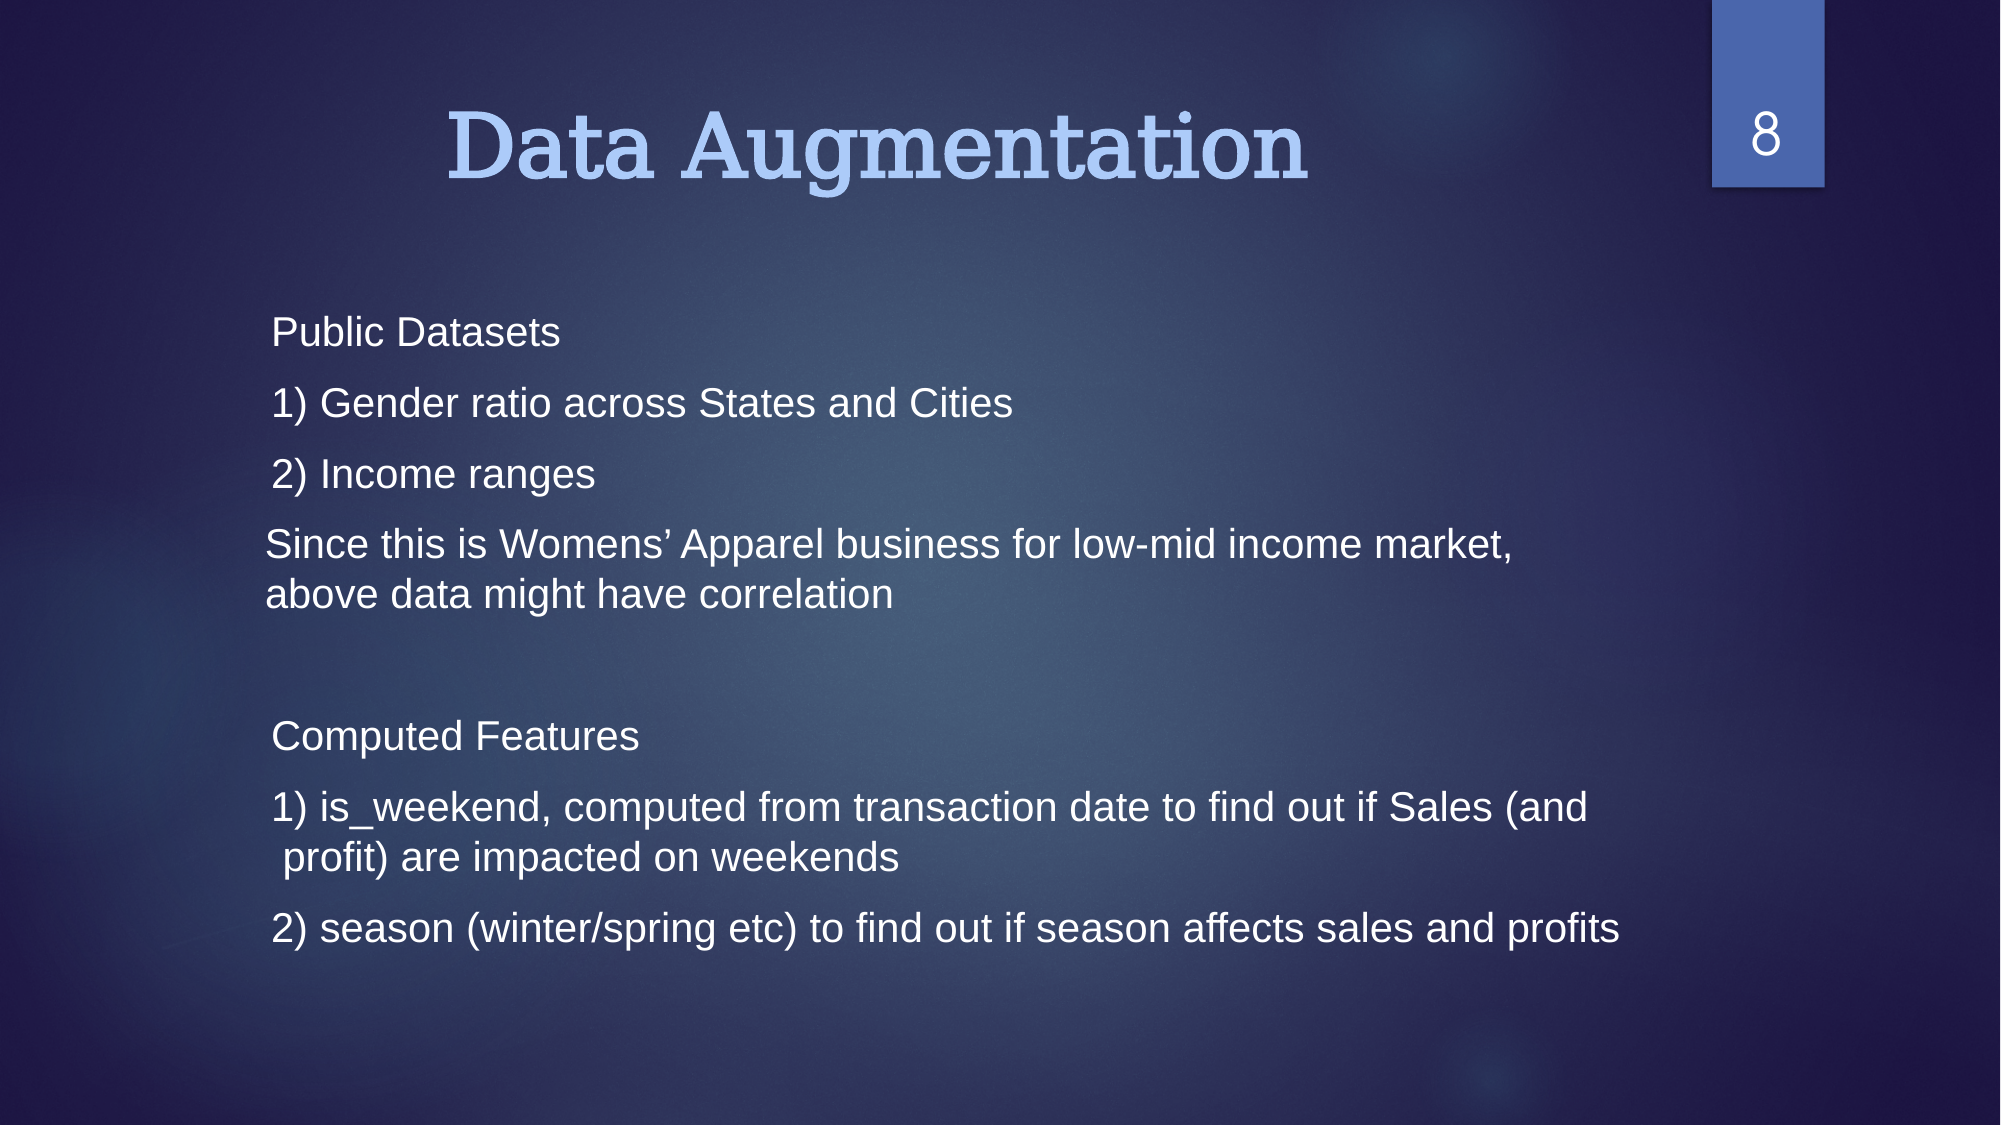

8
# Data Augmentation

Public Datasets
1) Gender ratio across States and Cities
2) Income ranges
      Since this is Womens’ Apparel business for low-mid income market,
      above data might have correlation

Computed Features
1) is_weekend, computed from transaction date to find out if Sales (and
 profit) are impacted on weekends
2) season (winter/spring etc) to find out if season affects sales and profits